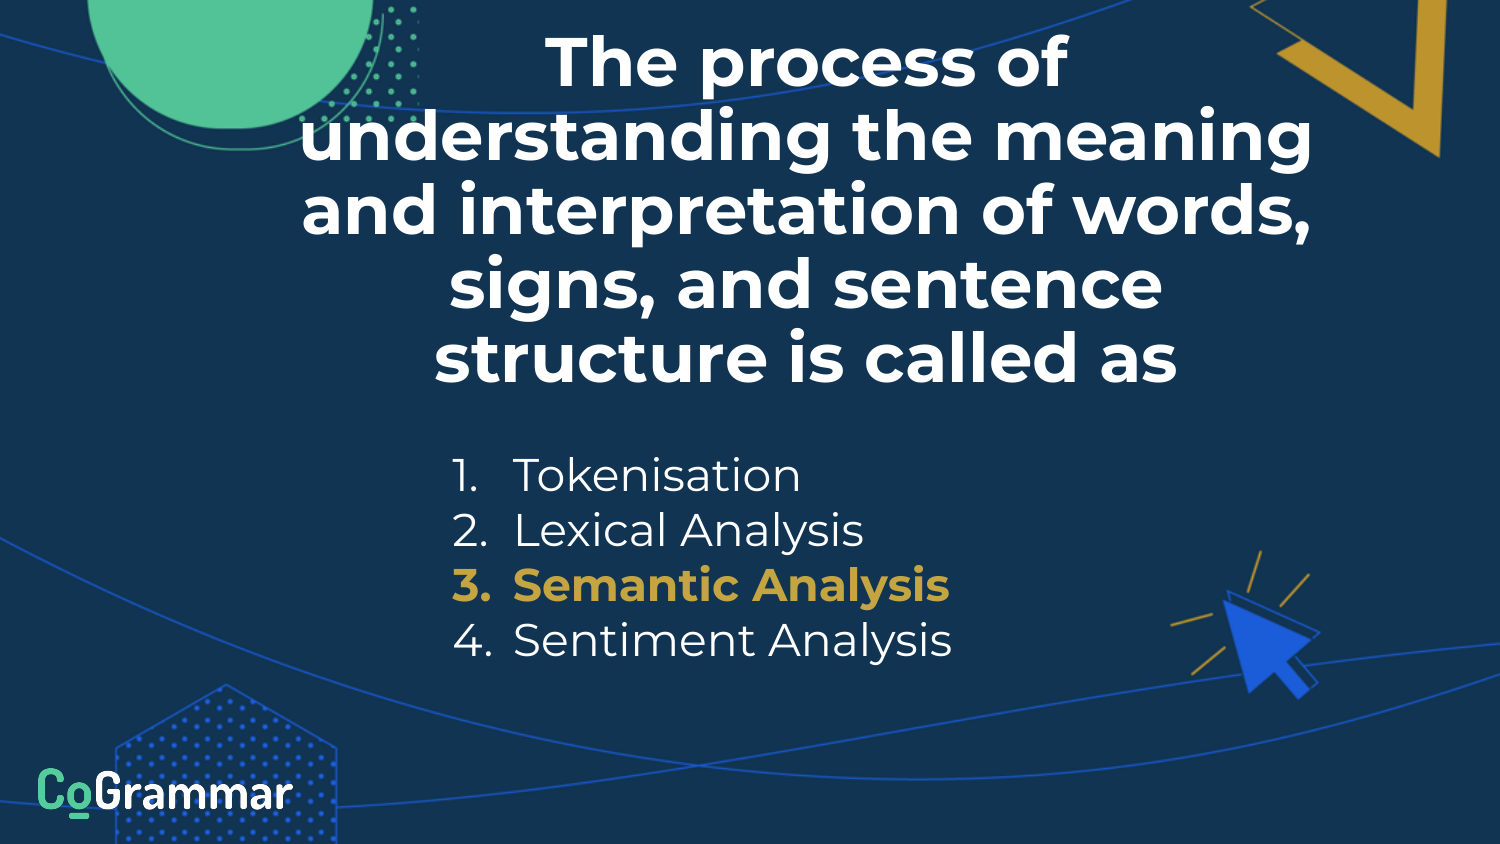

# The process of understanding the meaning and interpretation of words, signs, and sentence structure is called as
Tokenisation
Lexical Analysis
Semantic Analysis
Sentiment Analysis